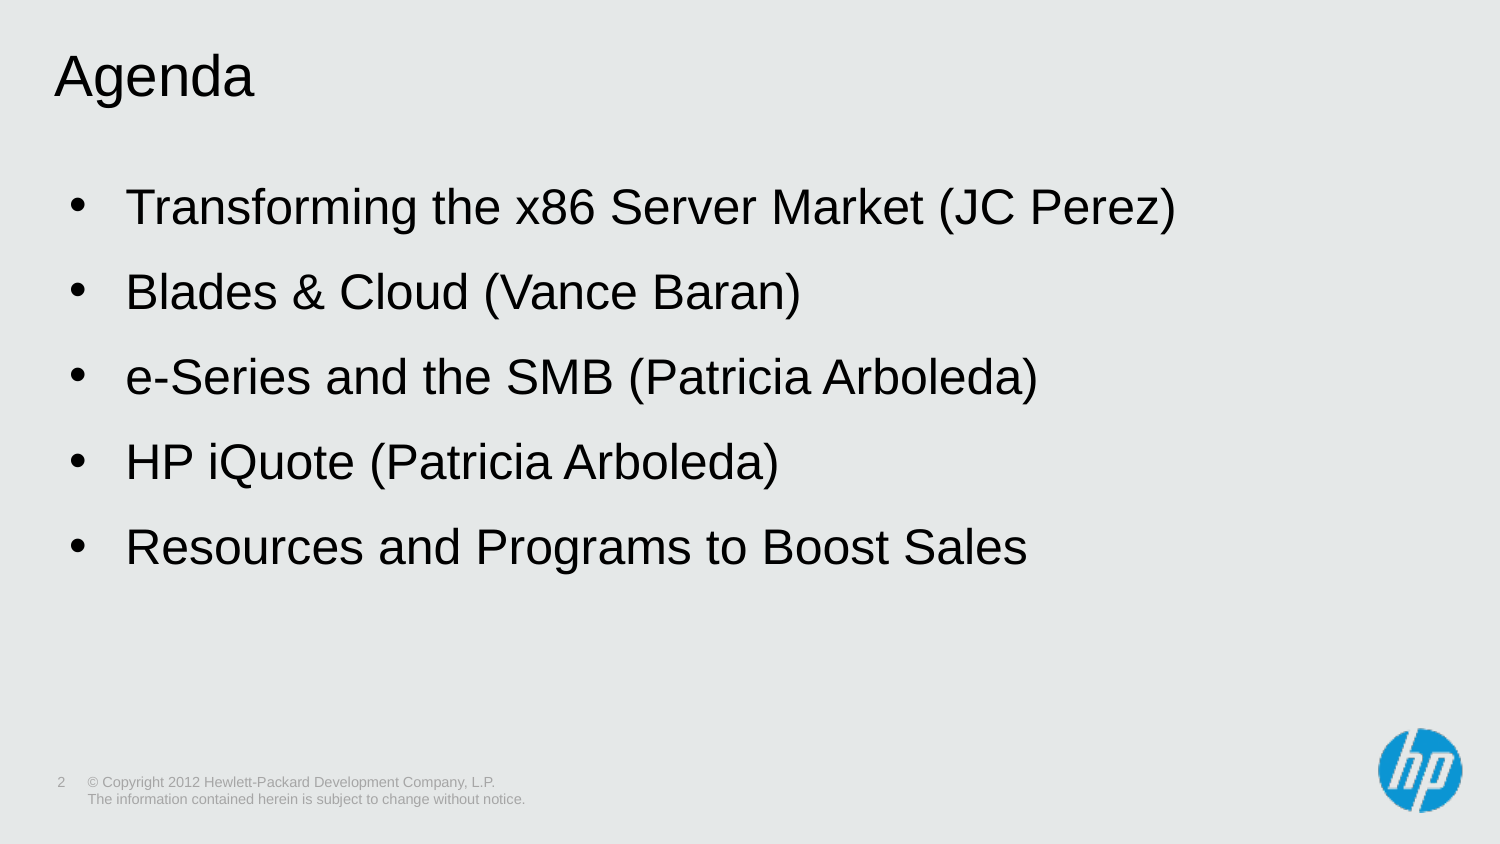

# Agenda
Transforming the x86 Server Market (JC Perez)
Blades & Cloud (Vance Baran)
e-Series and the SMB (Patricia Arboleda)
HP iQuote (Patricia Arboleda)
Resources and Programs to Boost Sales
2